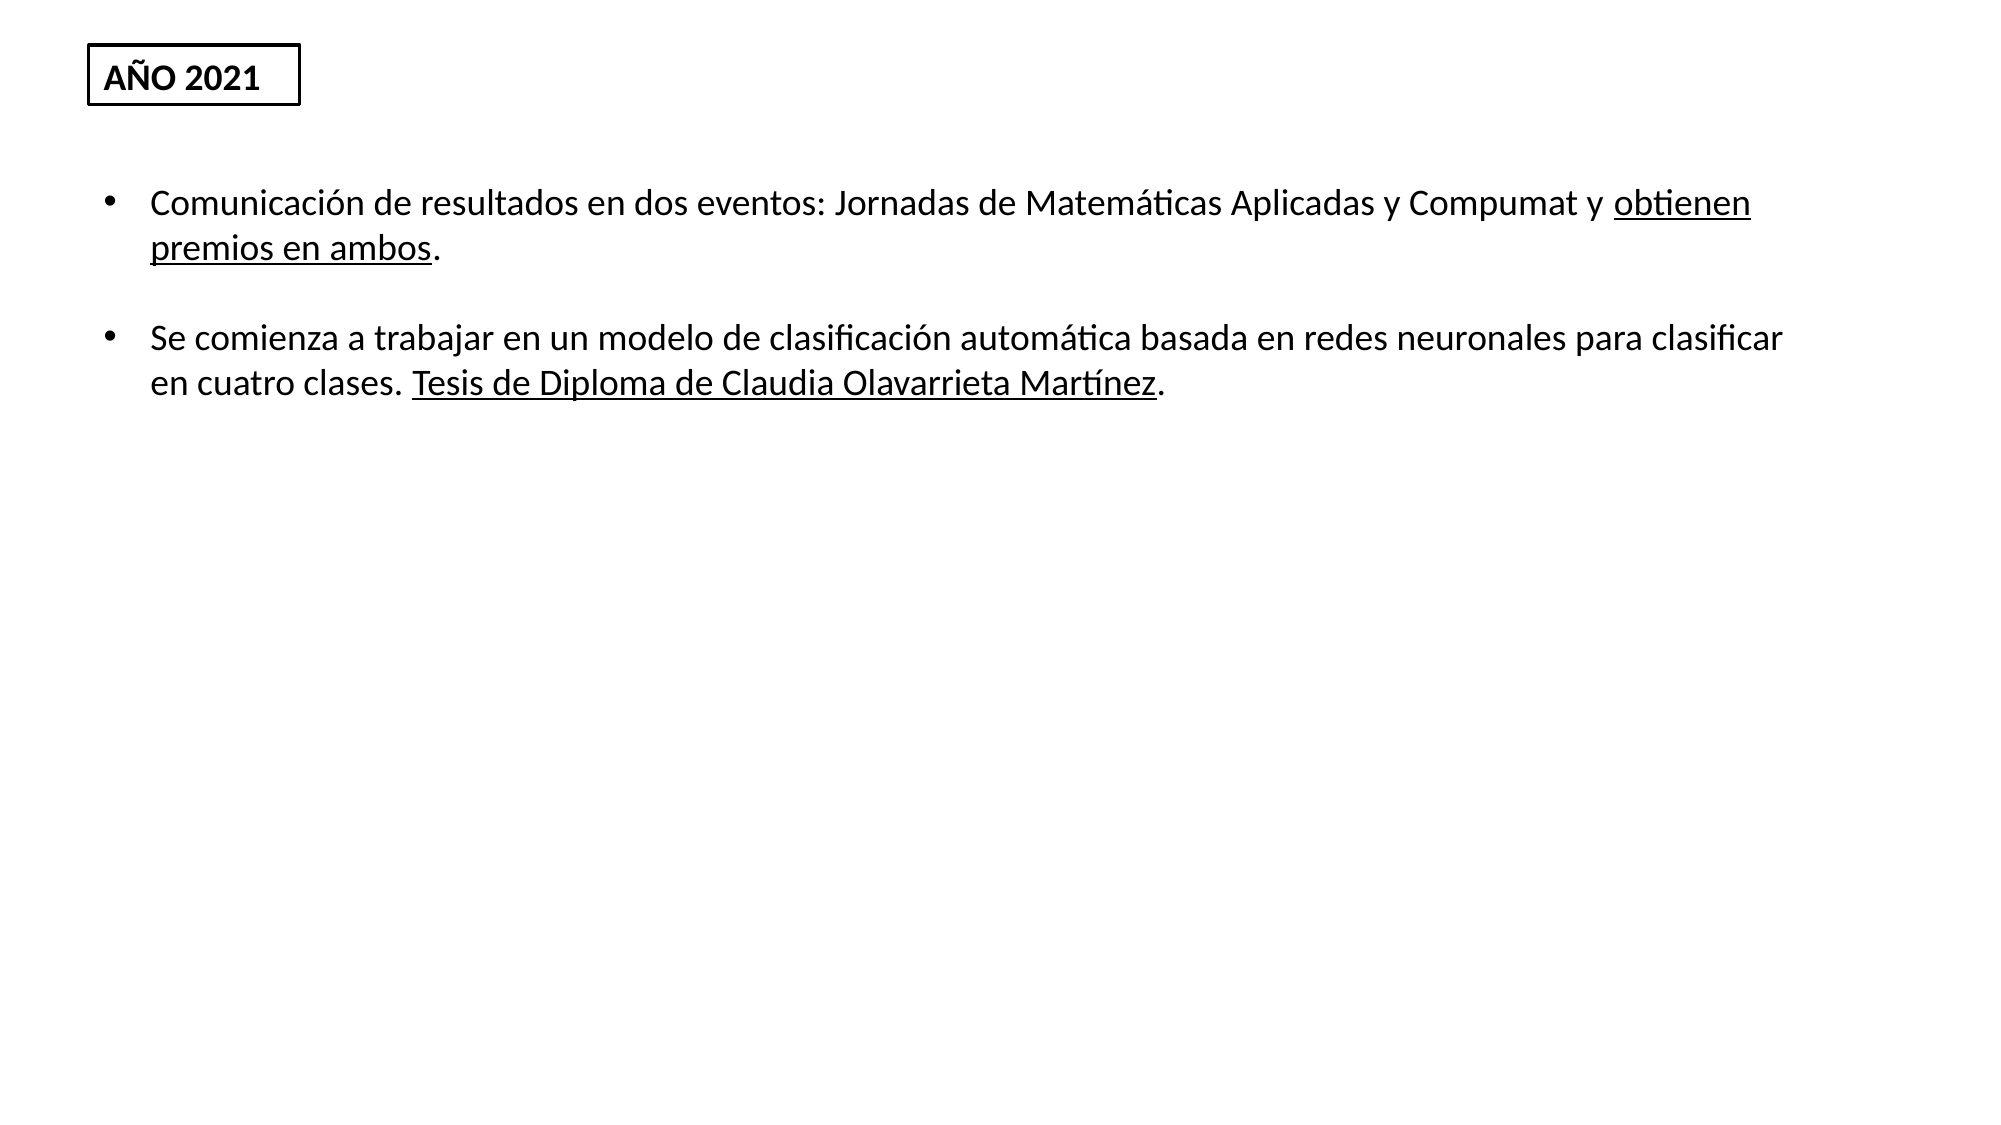

AÑO 2021
Comunicación de resultados en dos eventos: Jornadas de Matemáticas Aplicadas y Compumat y obtienen premios en ambos.

Se comienza a trabajar en un modelo de clasificación automática basada en redes neuronales para clasificar en cuatro clases. Tesis de Diploma de Claudia Olavarrieta Martínez.